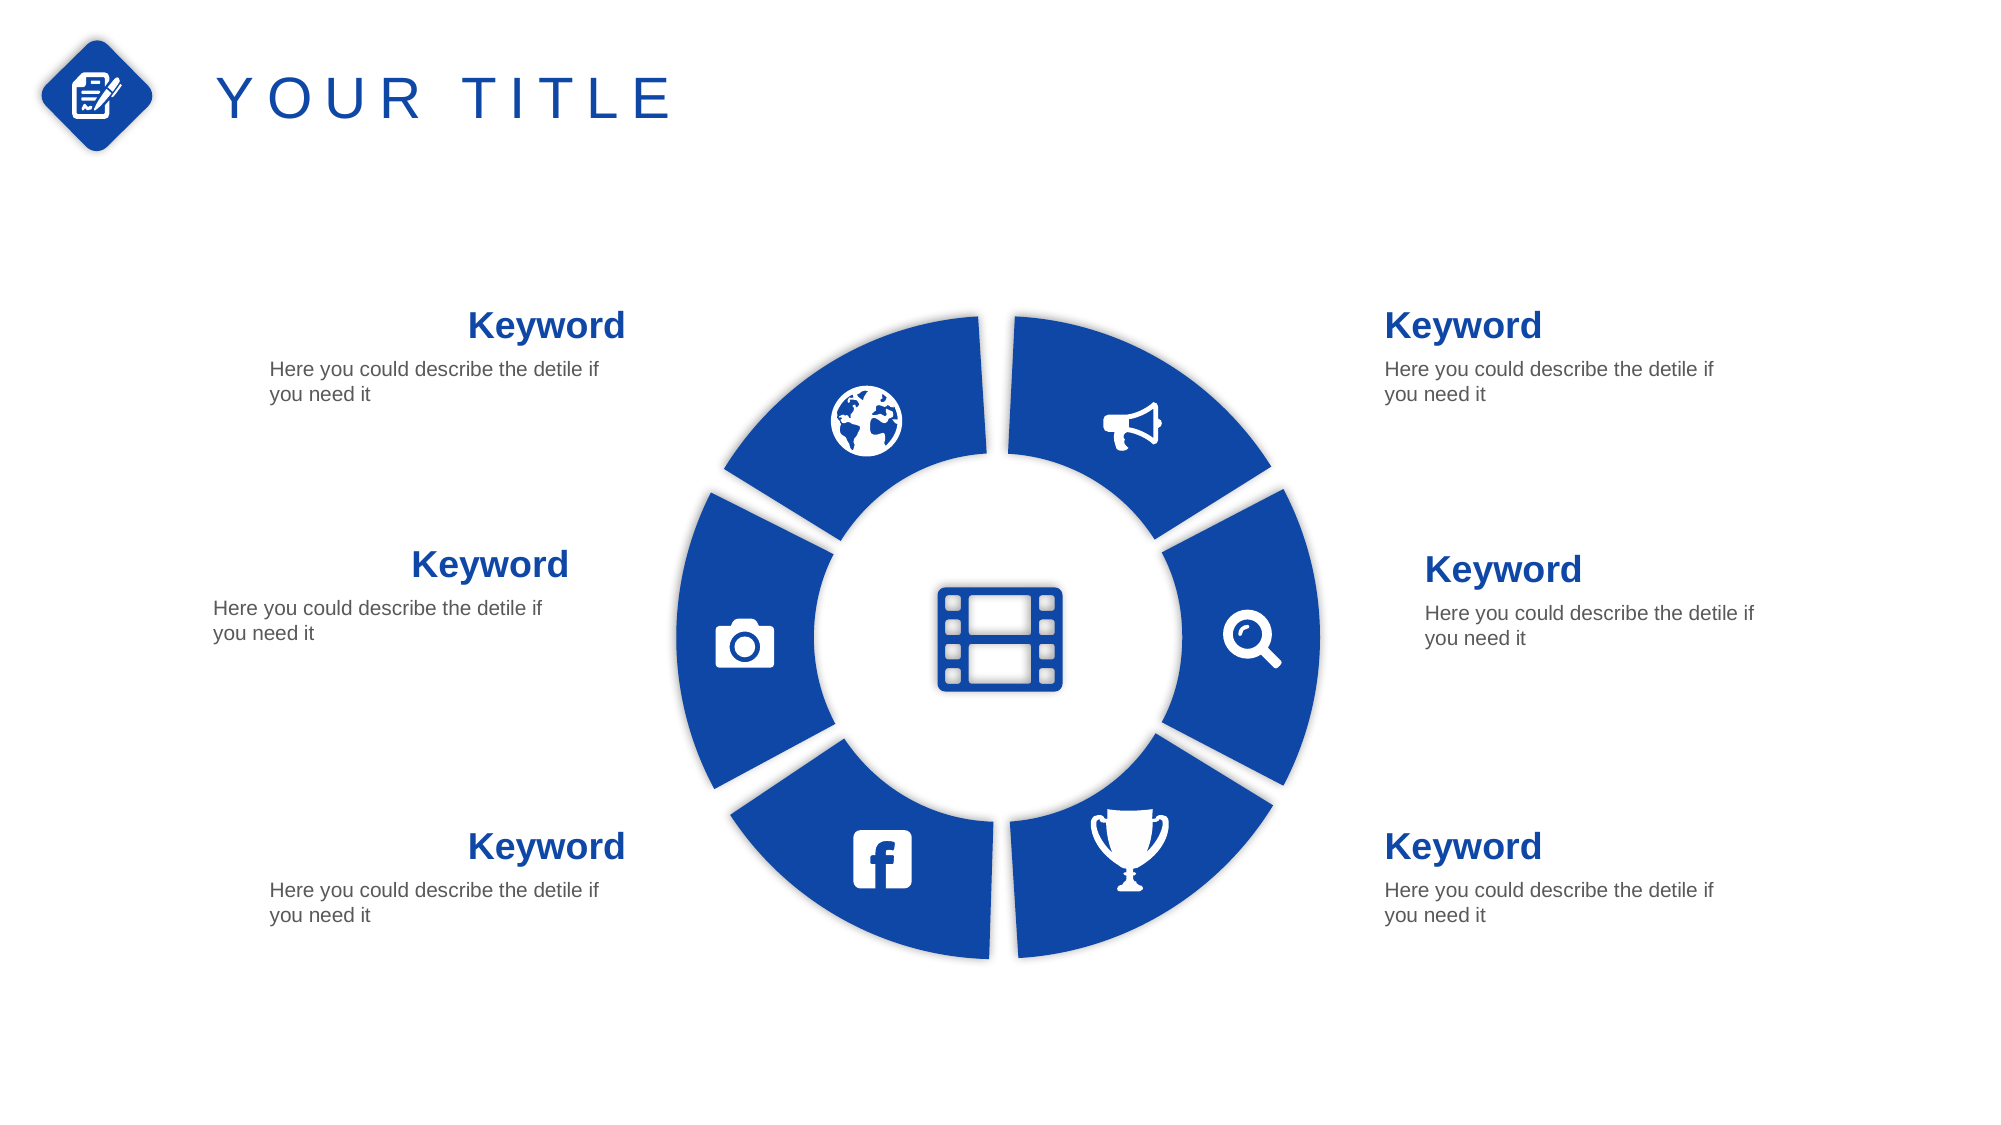

YOUR TITLE
Keyword
Here you could describe the detile if you need it

Keyword
Here you could describe the detile if you need it

Keyword
Here you could describe the detile if you need it

Keyword
Here you could describe the detile if you need it

Keyword
Here you could describe the detile if you need it

Keyword
Here you could describe the detile if you need it